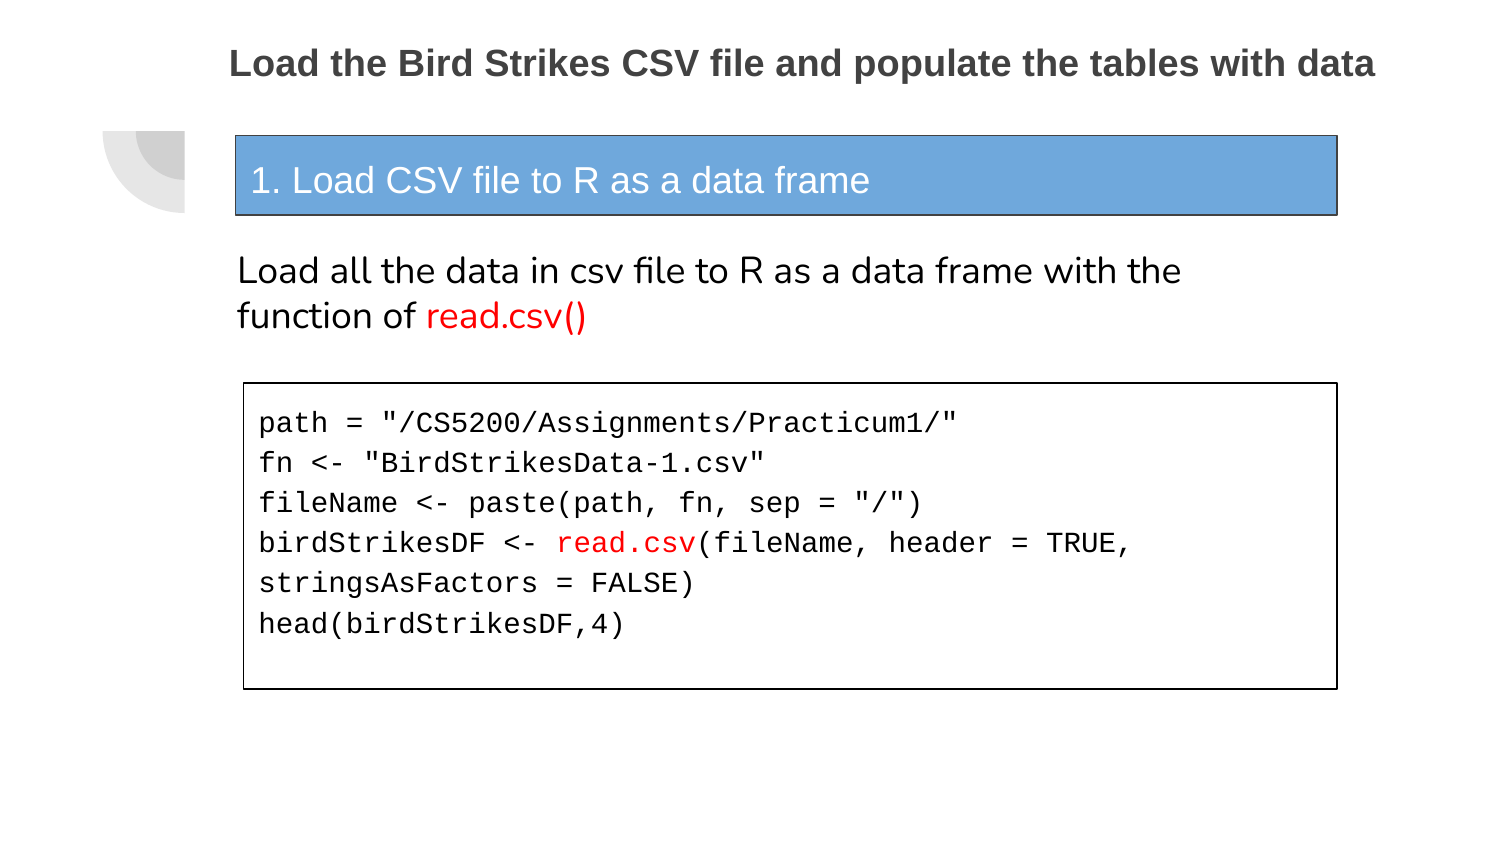

# Load the Bird Strikes CSV file and populate the tables with data
1. Load CSV file to R as a data frame
Load all the data in csv file to R as a data frame with the function of read.csv()
path = "/CS5200/Assignments/Practicum1/"
fn <- "BirdStrikesData-1.csv"
fileName <- paste(path, fn, sep = "/")
birdStrikesDF <- read.csv(fileName, header = TRUE, stringsAsFactors = FALSE)
head(birdStrikesDF,4)